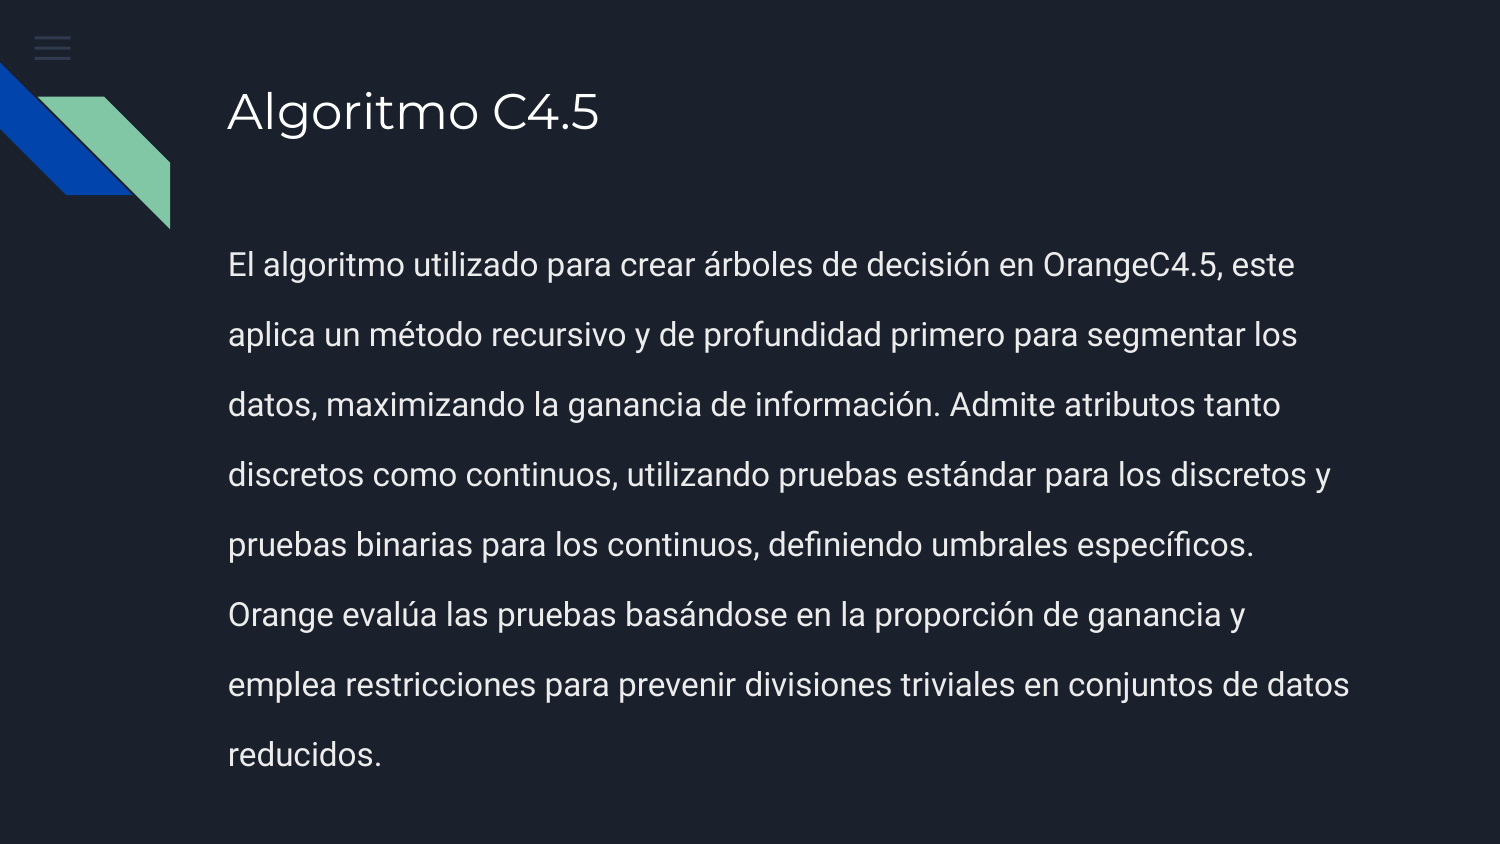

# Algoritmo C4.5
El algoritmo utilizado para crear árboles de decisión en OrangeC4.5, este aplica un método recursivo y de profundidad primero para segmentar los datos, maximizando la ganancia de información. Admite atributos tanto discretos como continuos, utilizando pruebas estándar para los discretos y pruebas binarias para los continuos, definiendo umbrales específicos. Orange evalúa las pruebas basándose en la proporción de ganancia y emplea restricciones para prevenir divisiones triviales en conjuntos de datos reducidos.